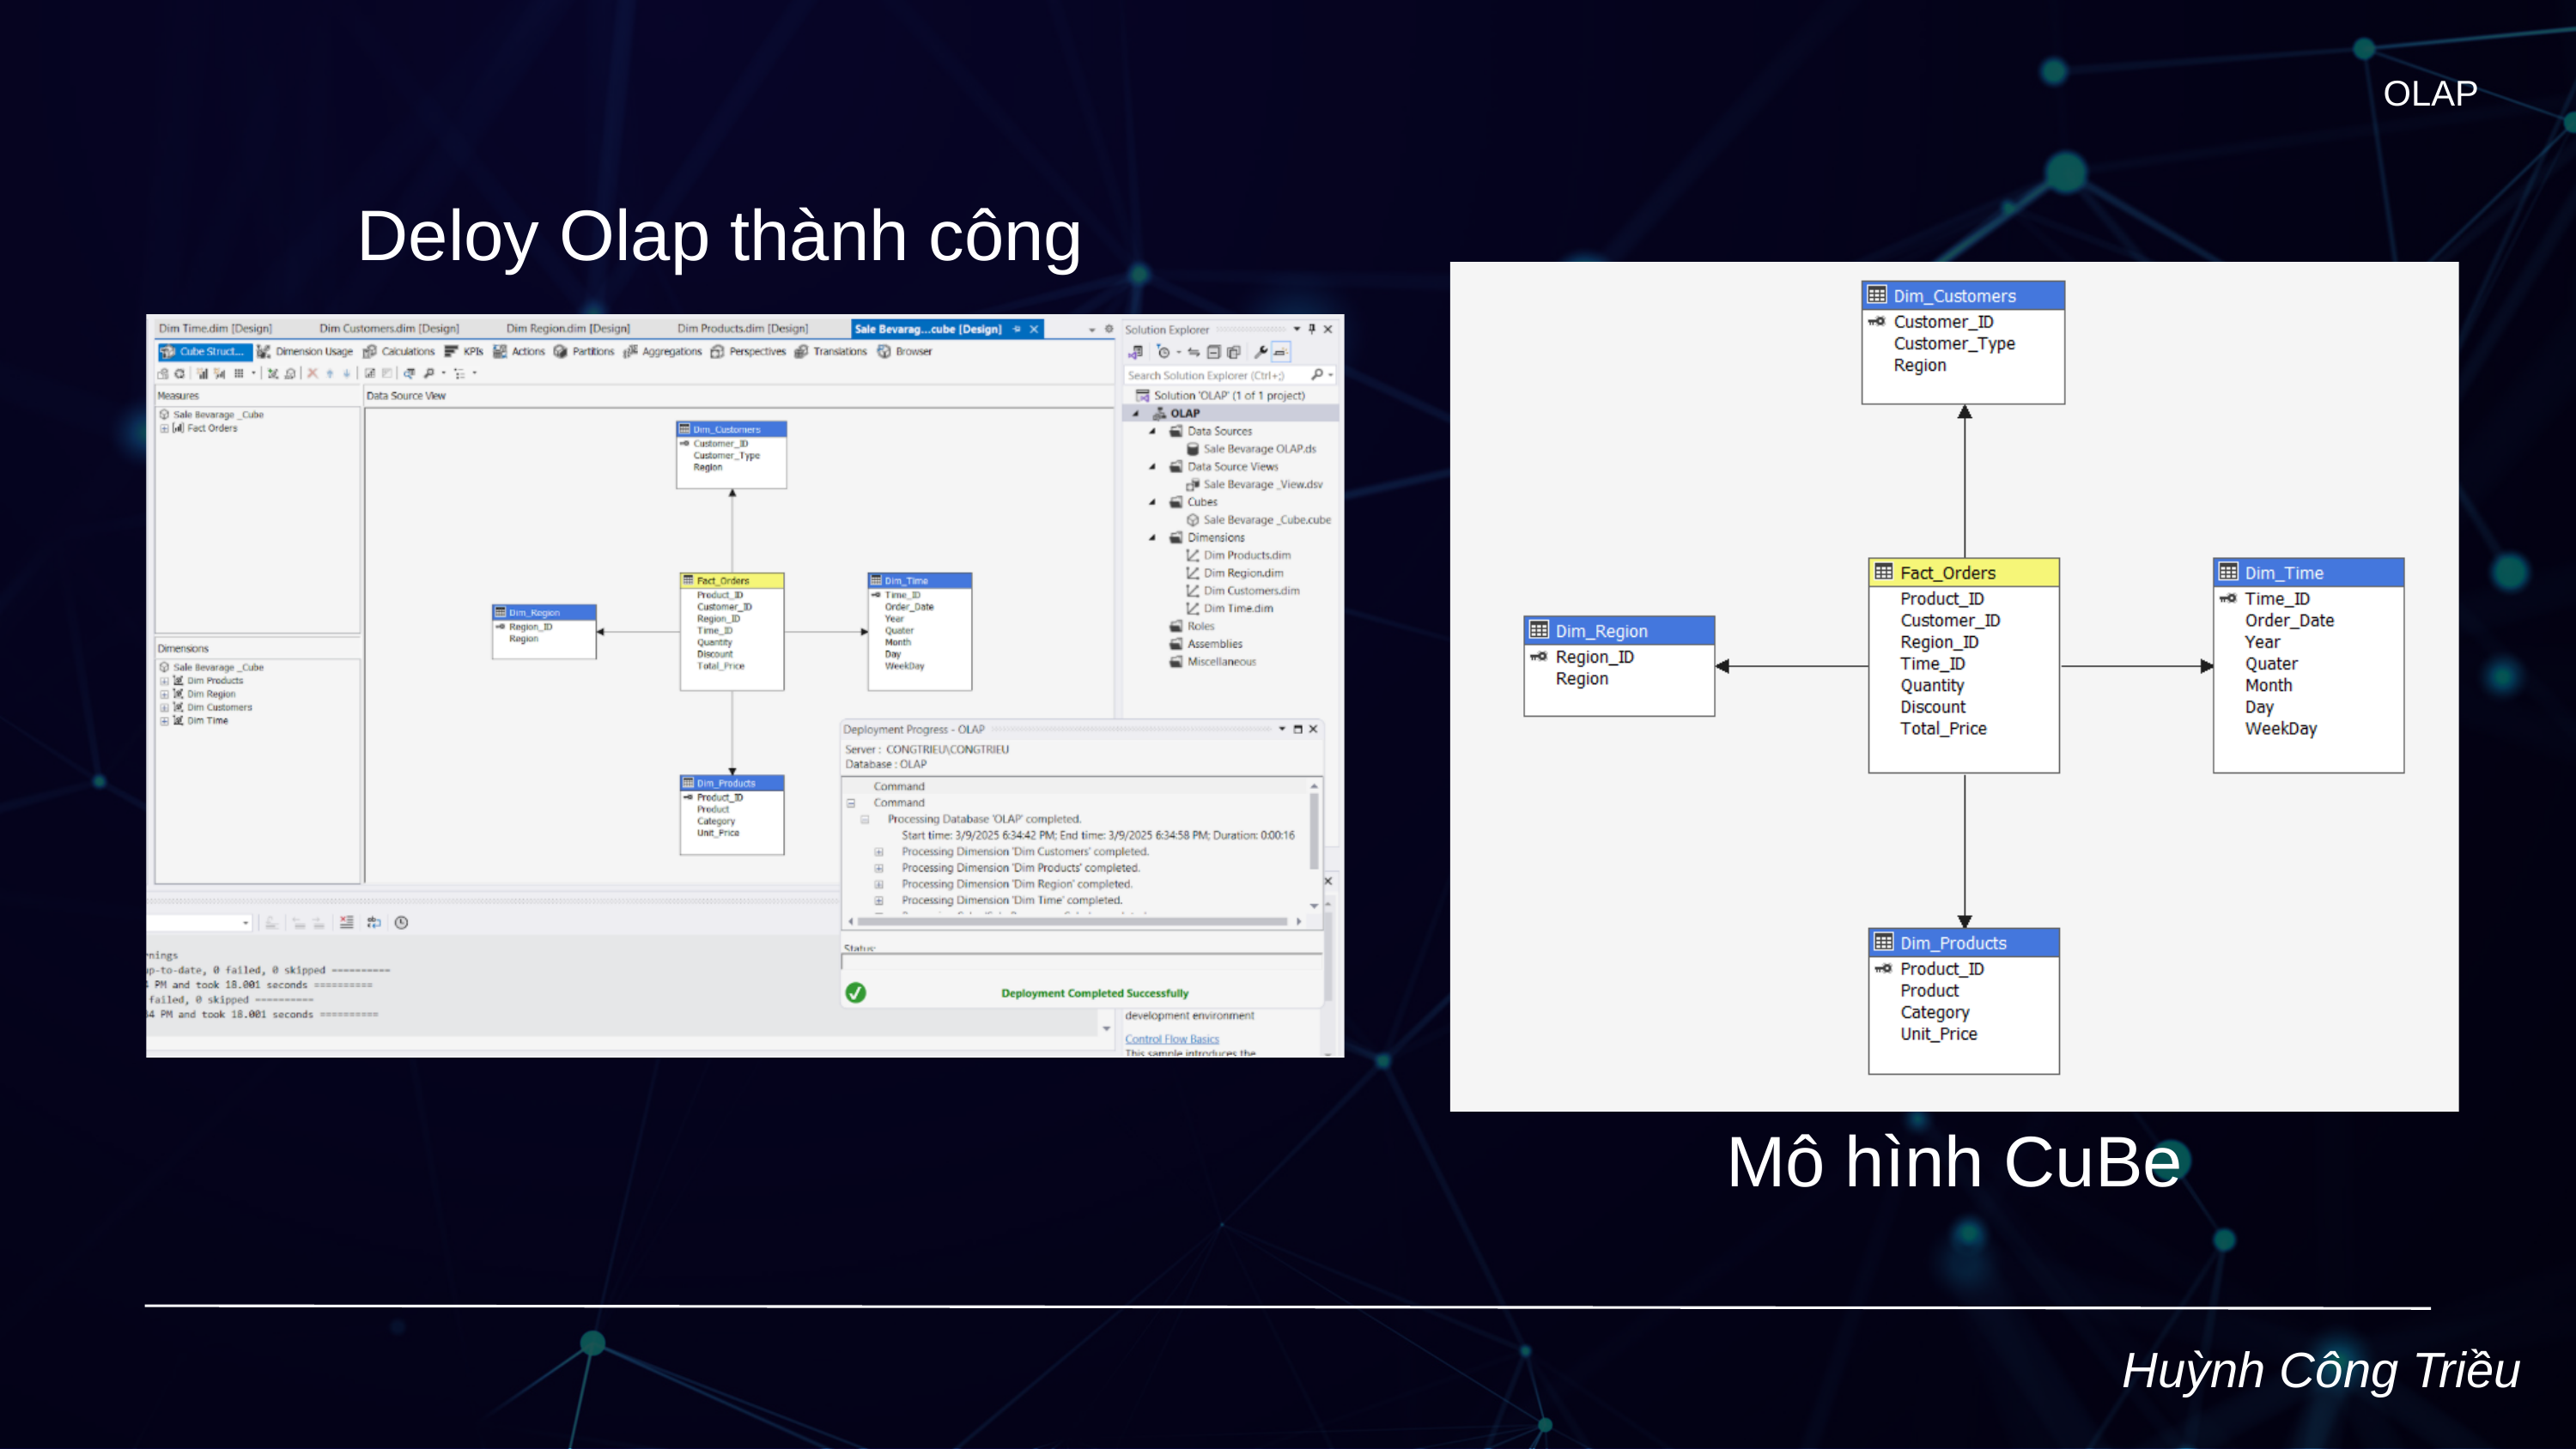

OLAP
Deloy Olap thành công

Mô hình CuBe

Huỳnh Công Triều